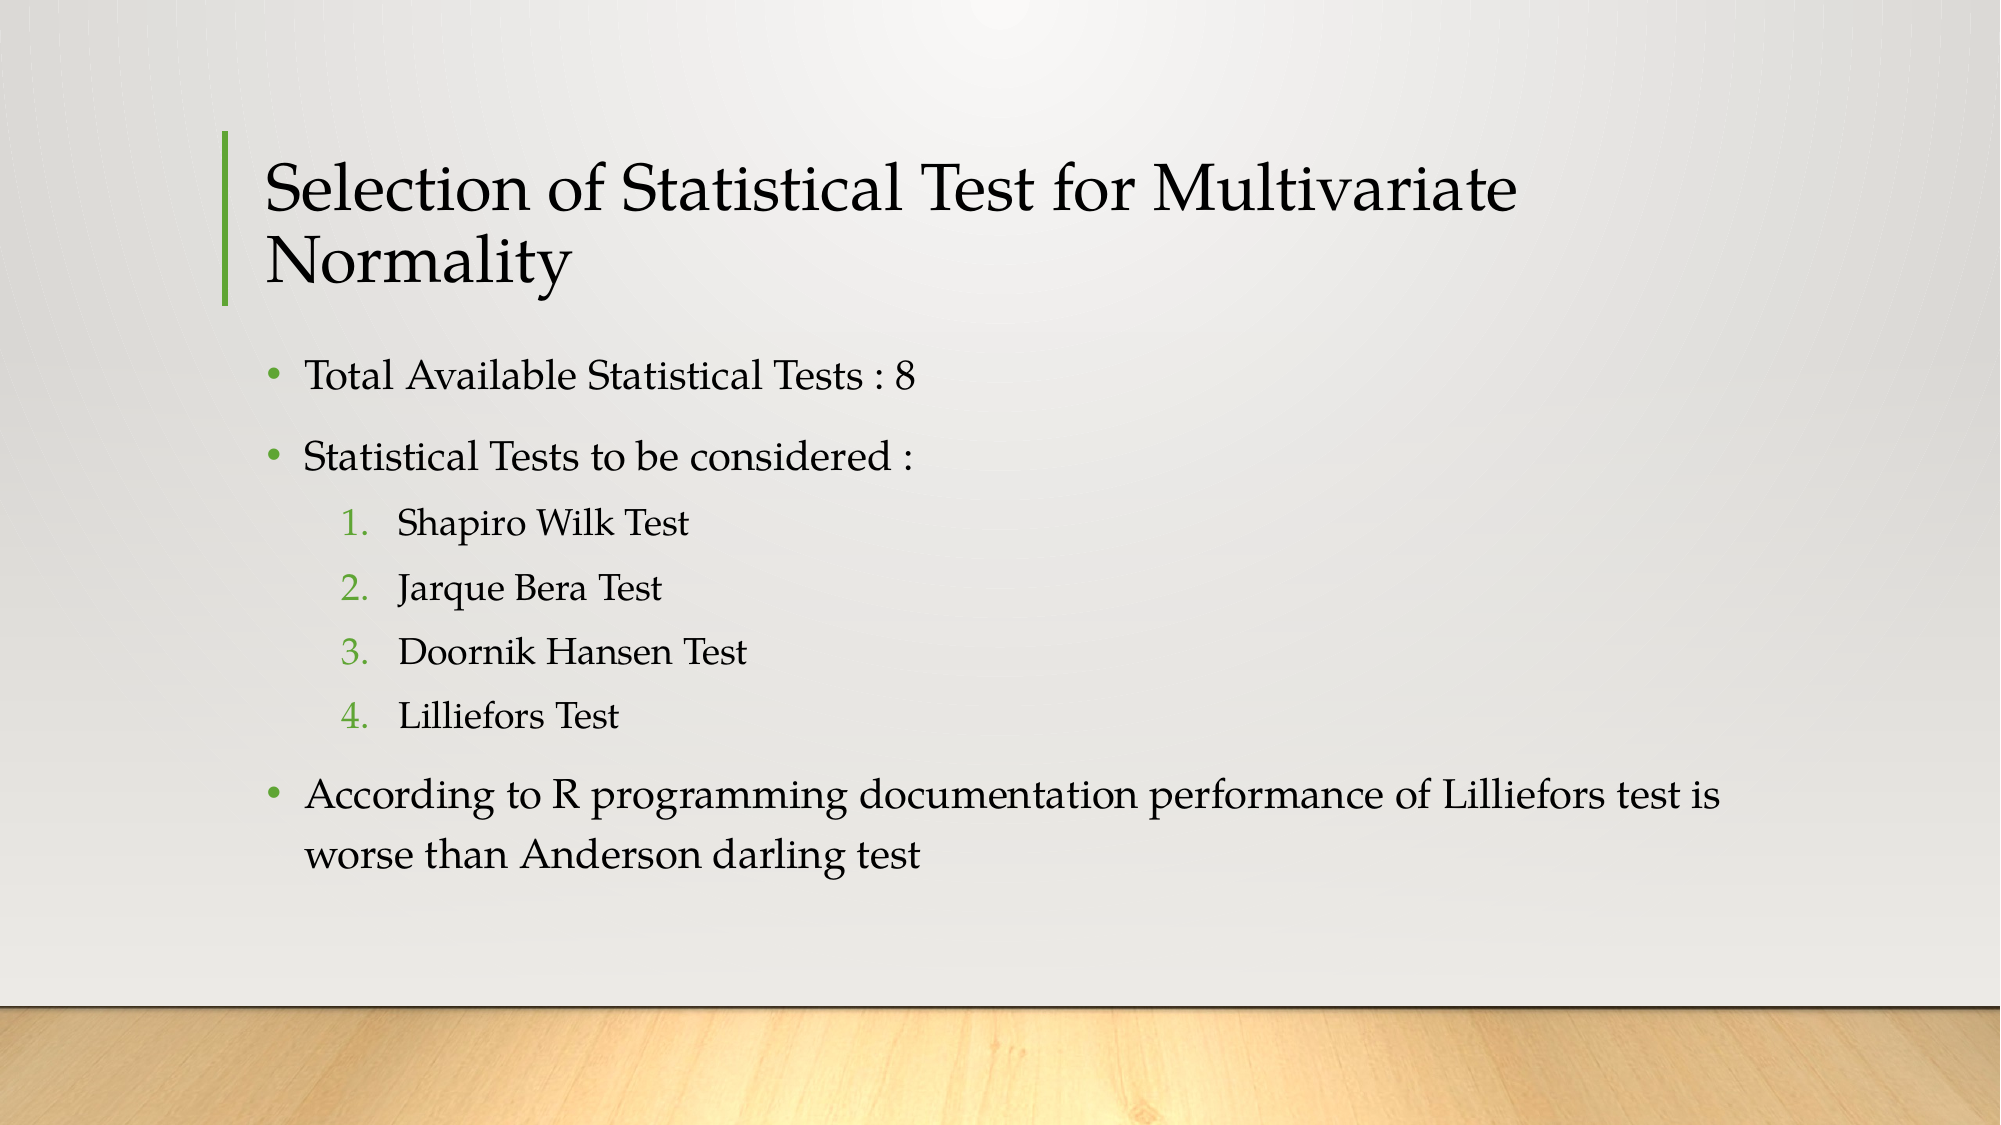

# Selection of Statistical Test for Multivariate Normality
Total Available Statistical Tests : 8
Statistical Tests to be considered :
Shapiro Wilk Test
Jarque Bera Test
Doornik Hansen Test
Lilliefors Test
According to R programming documentation performance of Lilliefors test is worse than Anderson darling test